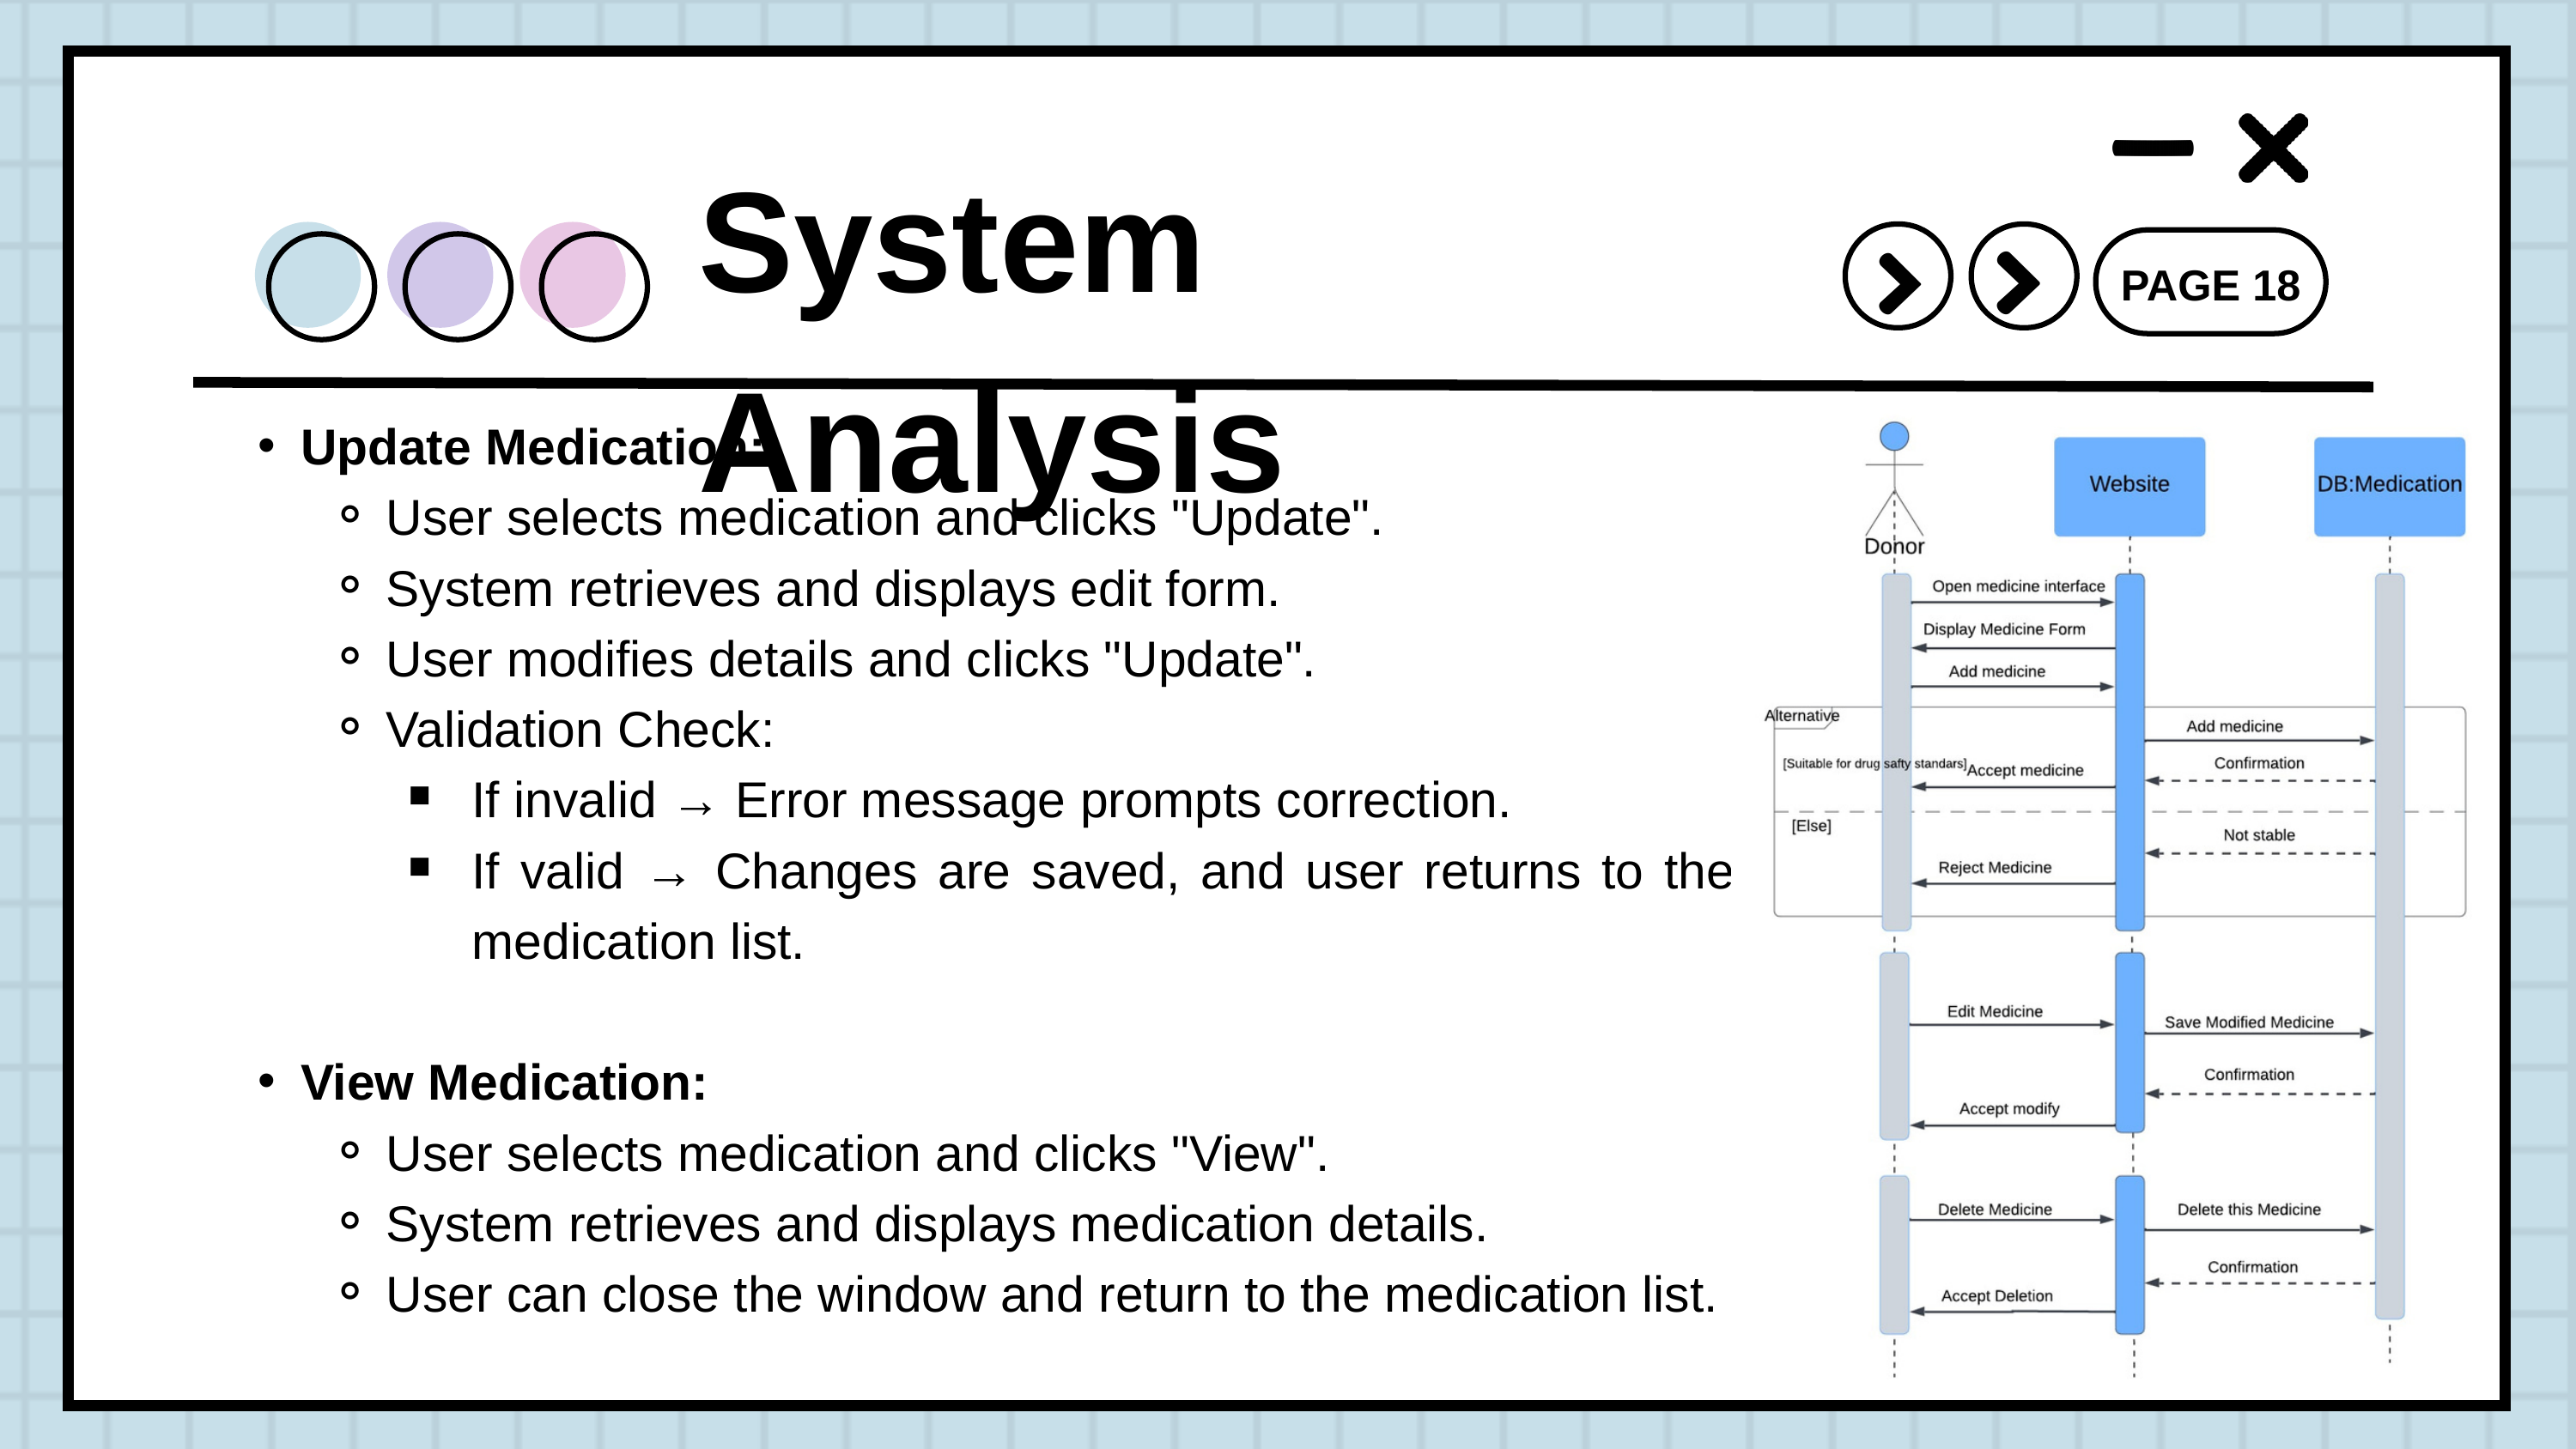

System Analysis

PAGE 18

Update Medication:
User selects medication and clicks "Update".
System retrieves and displays edit form.
User modifies details and clicks "Update".
Validation Check:
If invalid → Error message prompts correction.
If valid → Changes are saved, and user returns to the medication list.

View Medication:
User selects medication and clicks "View".
System retrieves and displays medication details.
User can close the window and return to the medication list.